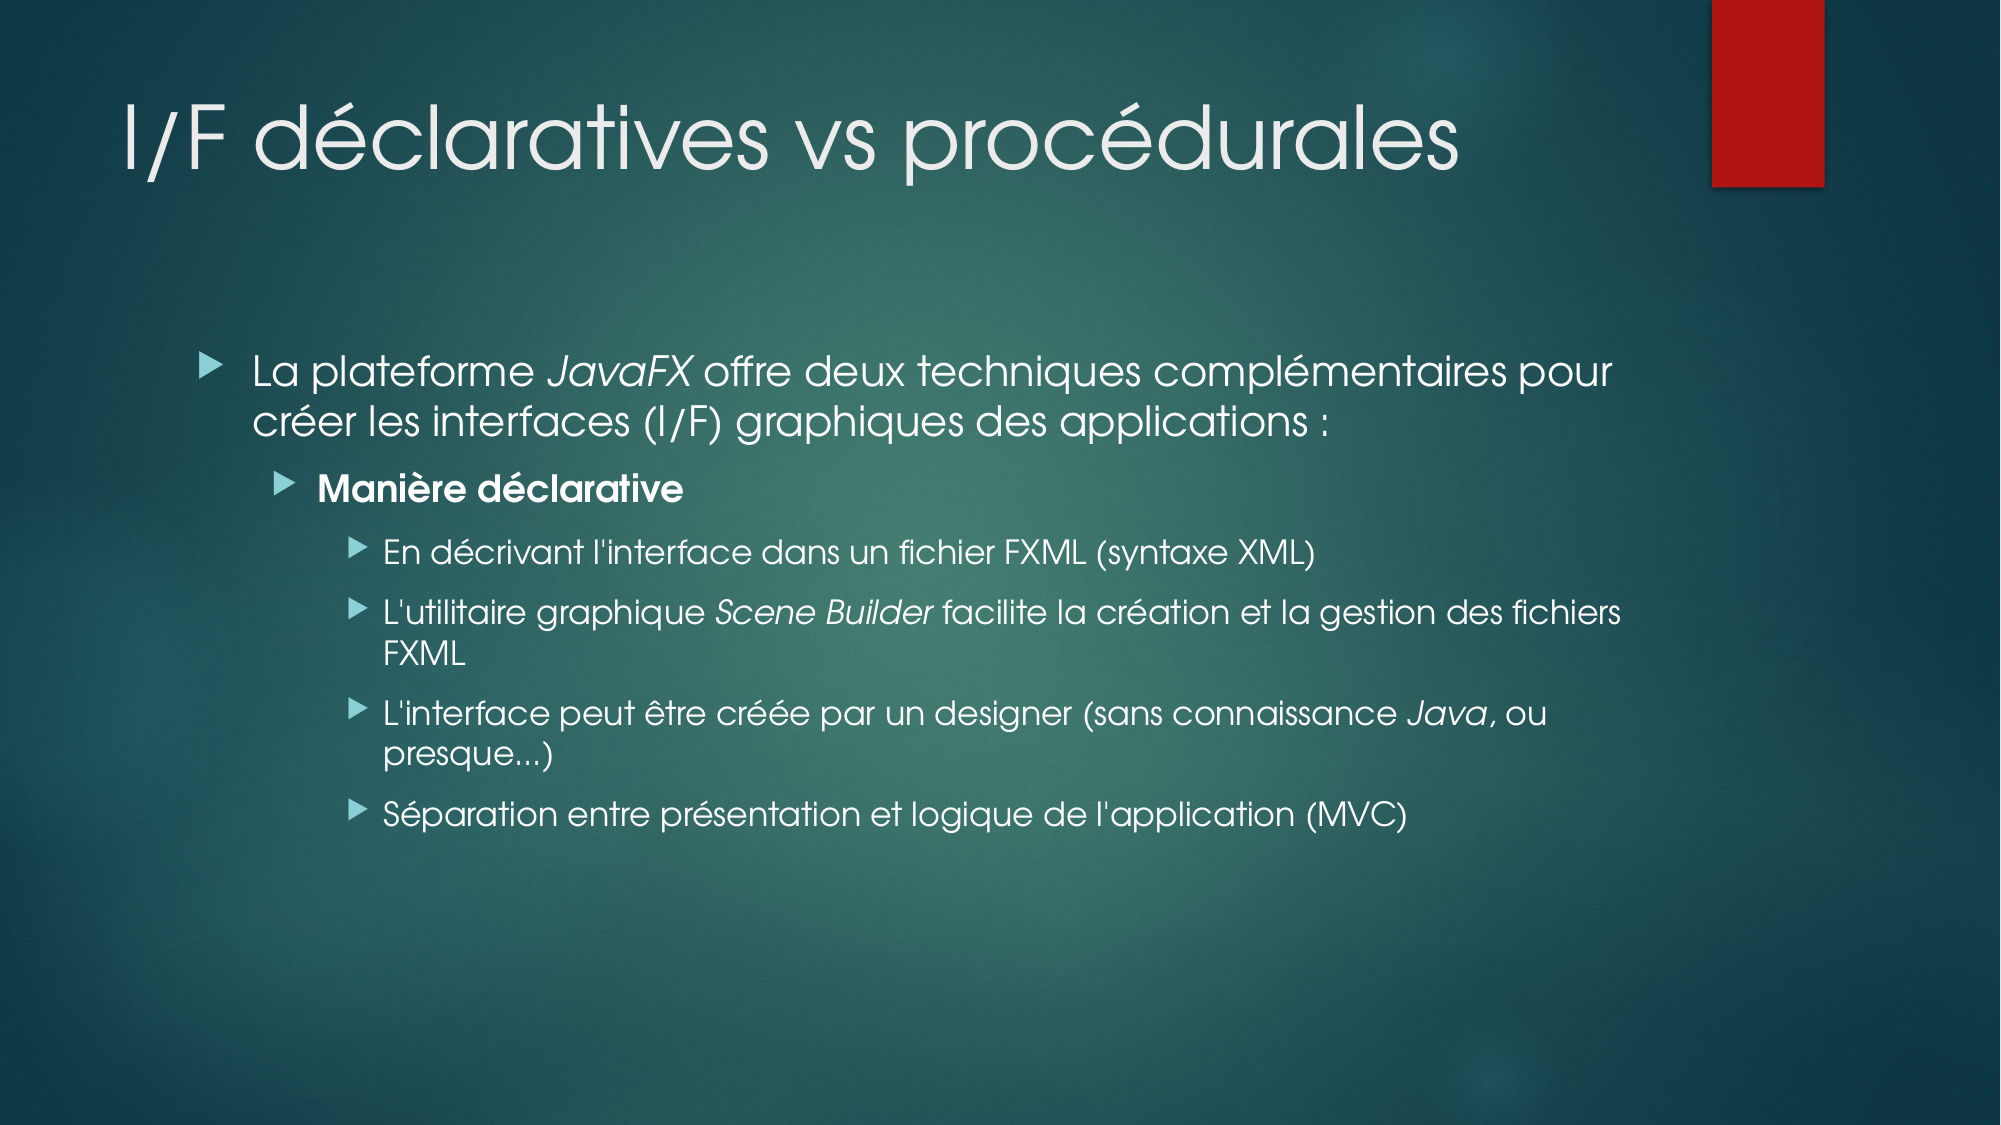

# I/F déclaratives vs procédurales
La plateforme JavaFX offre deux techniques complémentaires pour créer les interfaces (I/F) graphiques des applications :
Manière déclarative
En décrivant l'interface dans un fichier FXML (syntaxe XML)
L'utilitaire graphique Scene Builder facilite la création et la gestion des fichiers FXML
L'interface peut être créée par un designer (sans connaissance Java, ou presque...)
Séparation entre présentation et logique de l'application (MVC)